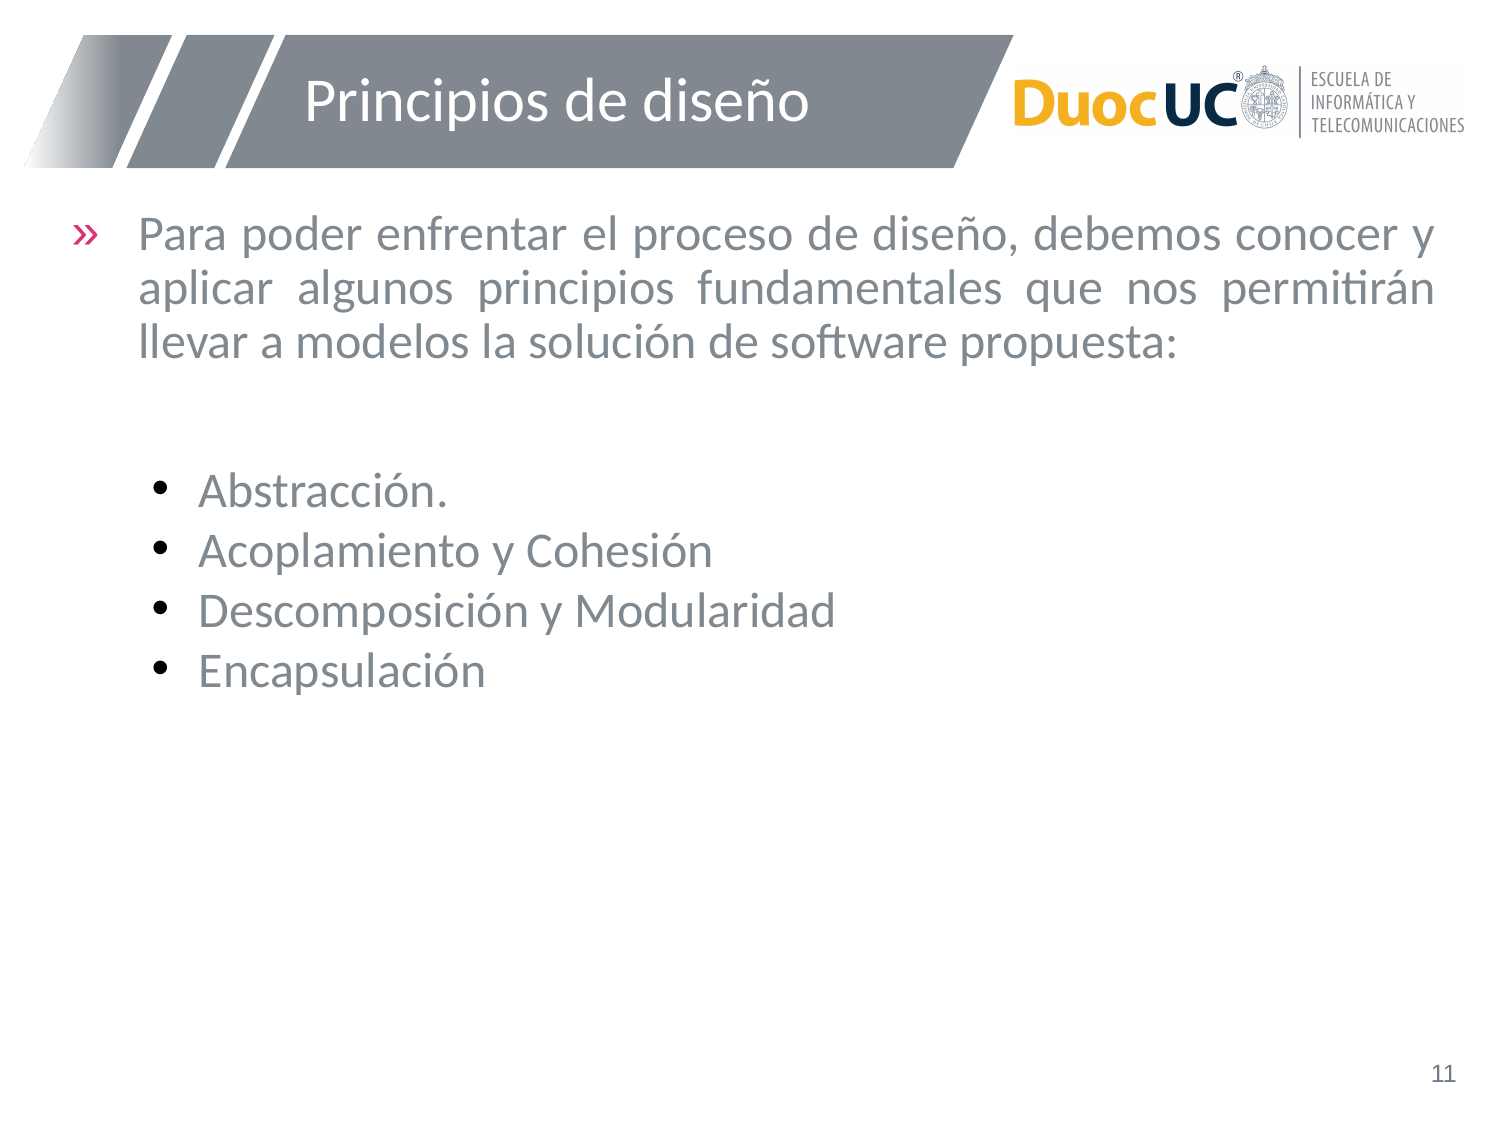

# Principios de diseño
Para poder enfrentar el proceso de diseño, debemos conocer y aplicar algunos principios fundamentales que nos permitirán llevar a modelos la solución de software propuesta:

Abstracción.
Acoplamiento y Cohesión
Descomposición y Modularidad
Encapsulación